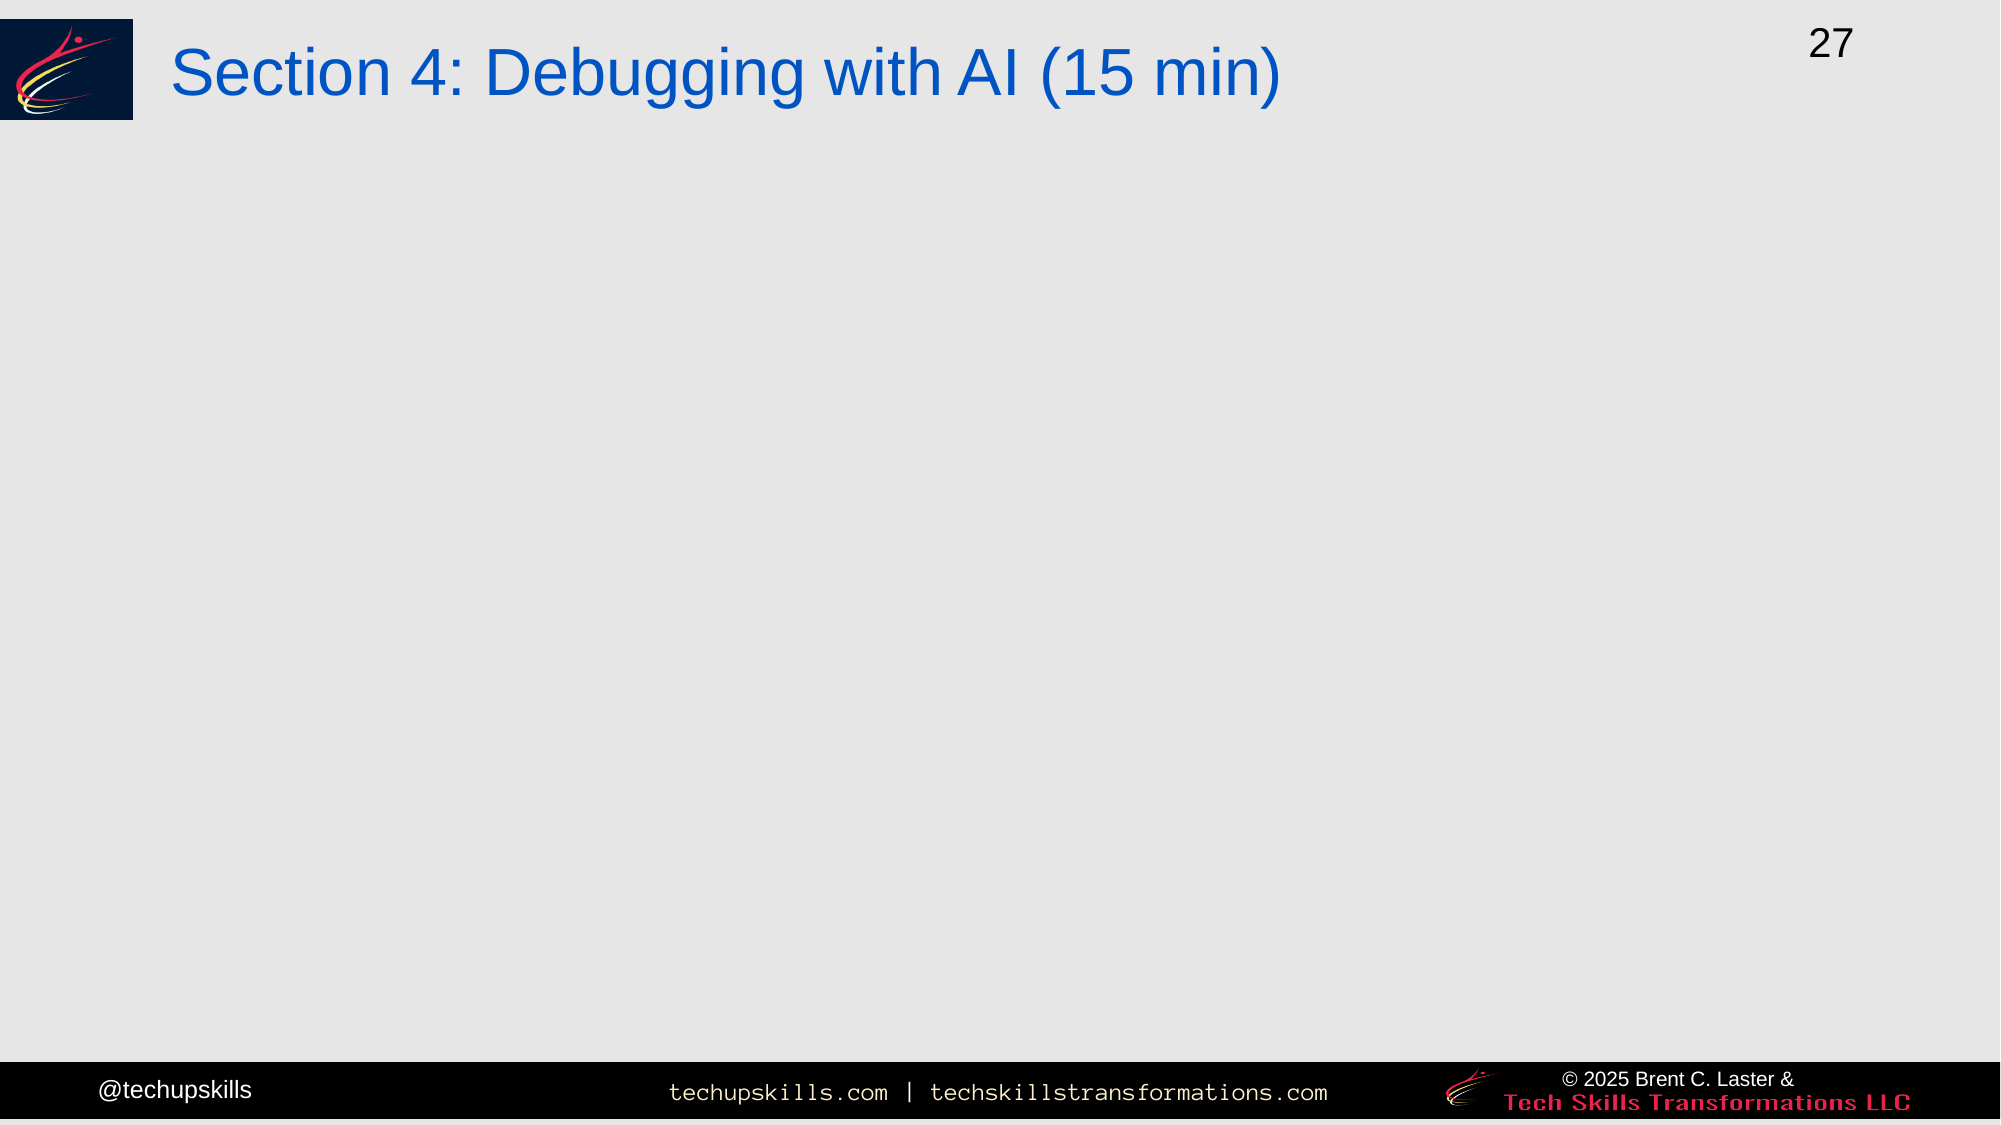

# Section 4: Debugging with AI (15 min)